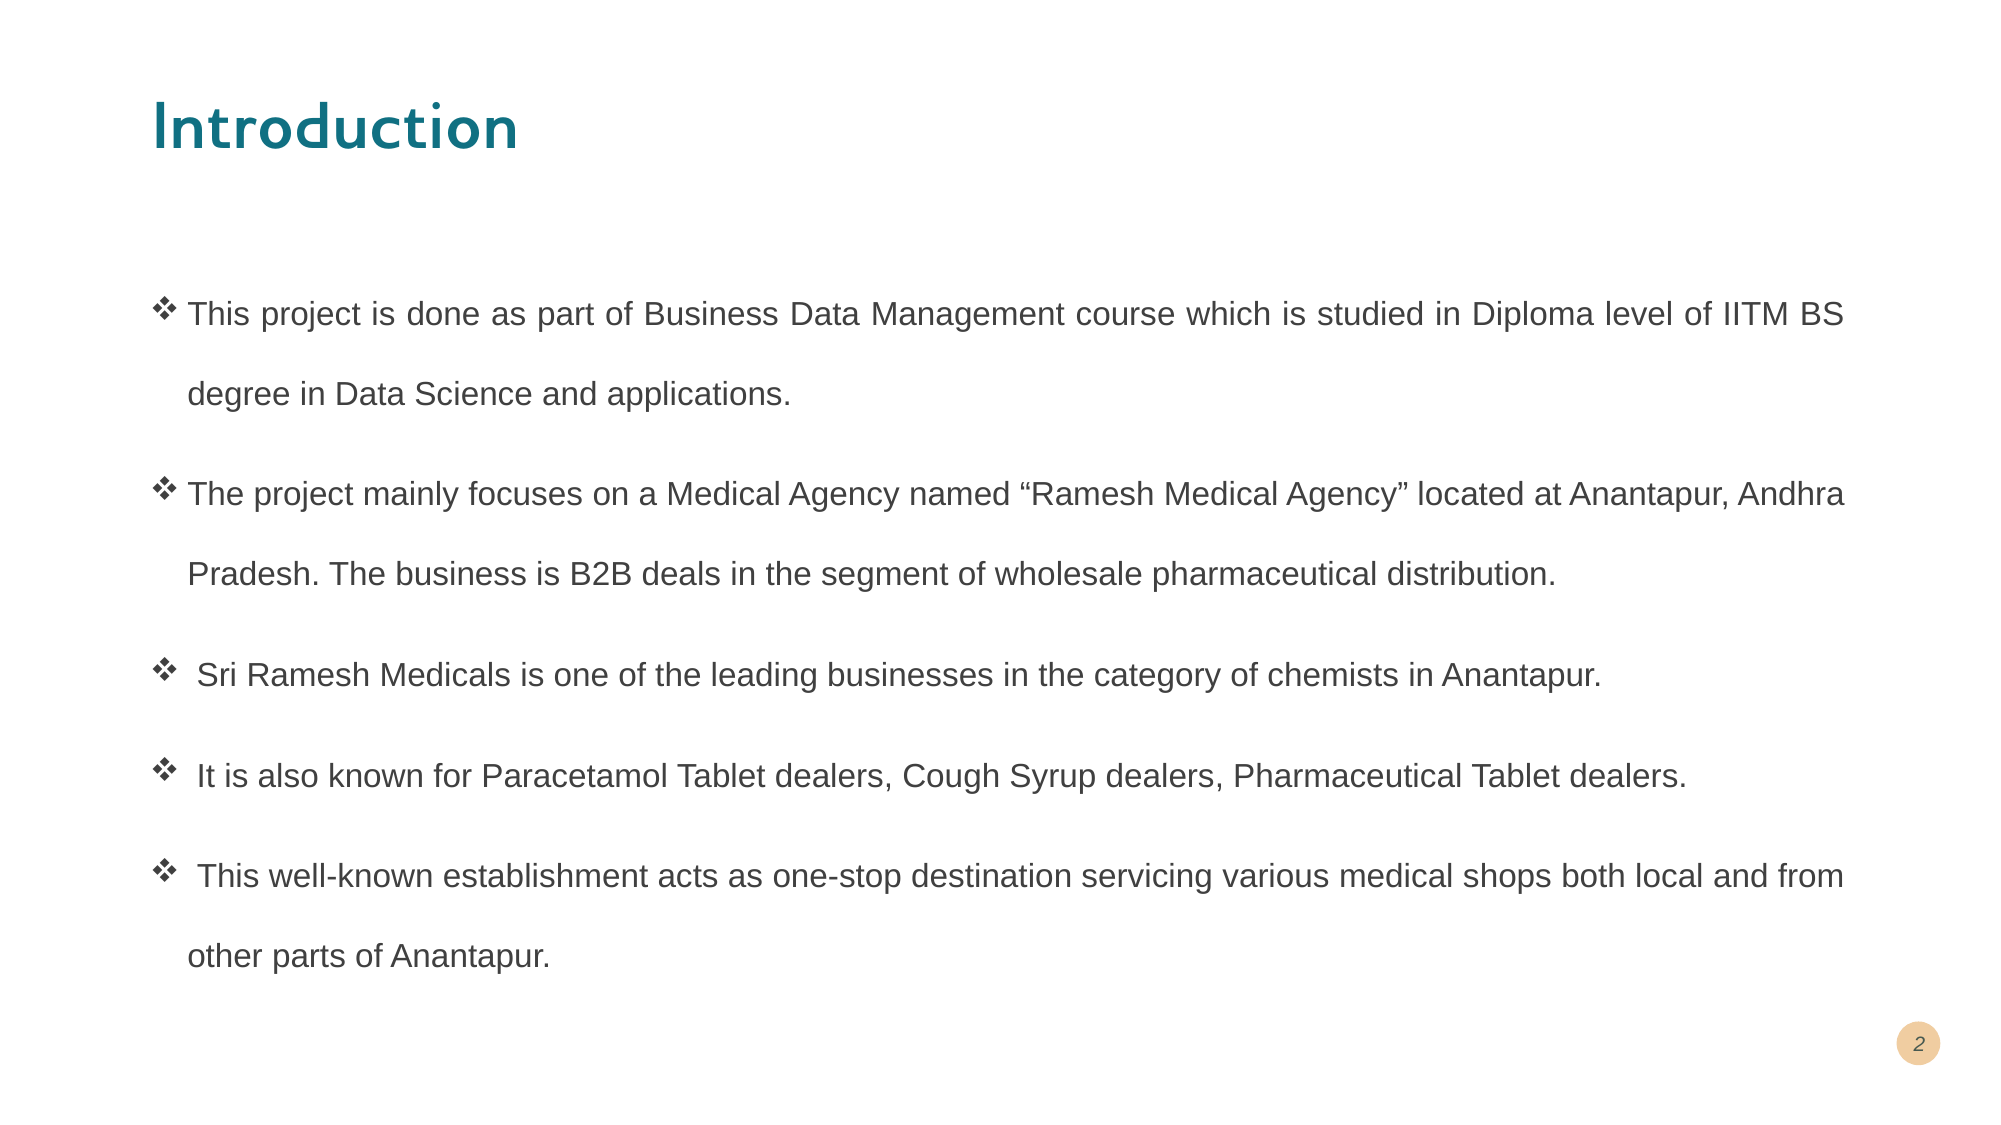

# Introduction
This project is done as part of Business Data Management course which is studied in Diploma level of IITM BS degree in Data Science and applications.
The project mainly focuses on a Medical Agency named “Ramesh Medical Agency” located at Anantapur, Andhra Pradesh. The business is B2B deals in the segment of wholesale pharmaceutical distribution.
 Sri Ramesh Medicals is one of the leading businesses in the category of chemists in Anantapur.
 It is also known for Paracetamol Tablet dealers, Cough Syrup dealers, Pharmaceutical Tablet dealers.
 This well-known establishment acts as one-stop destination servicing various medical shops both local and from other parts of Anantapur.

2